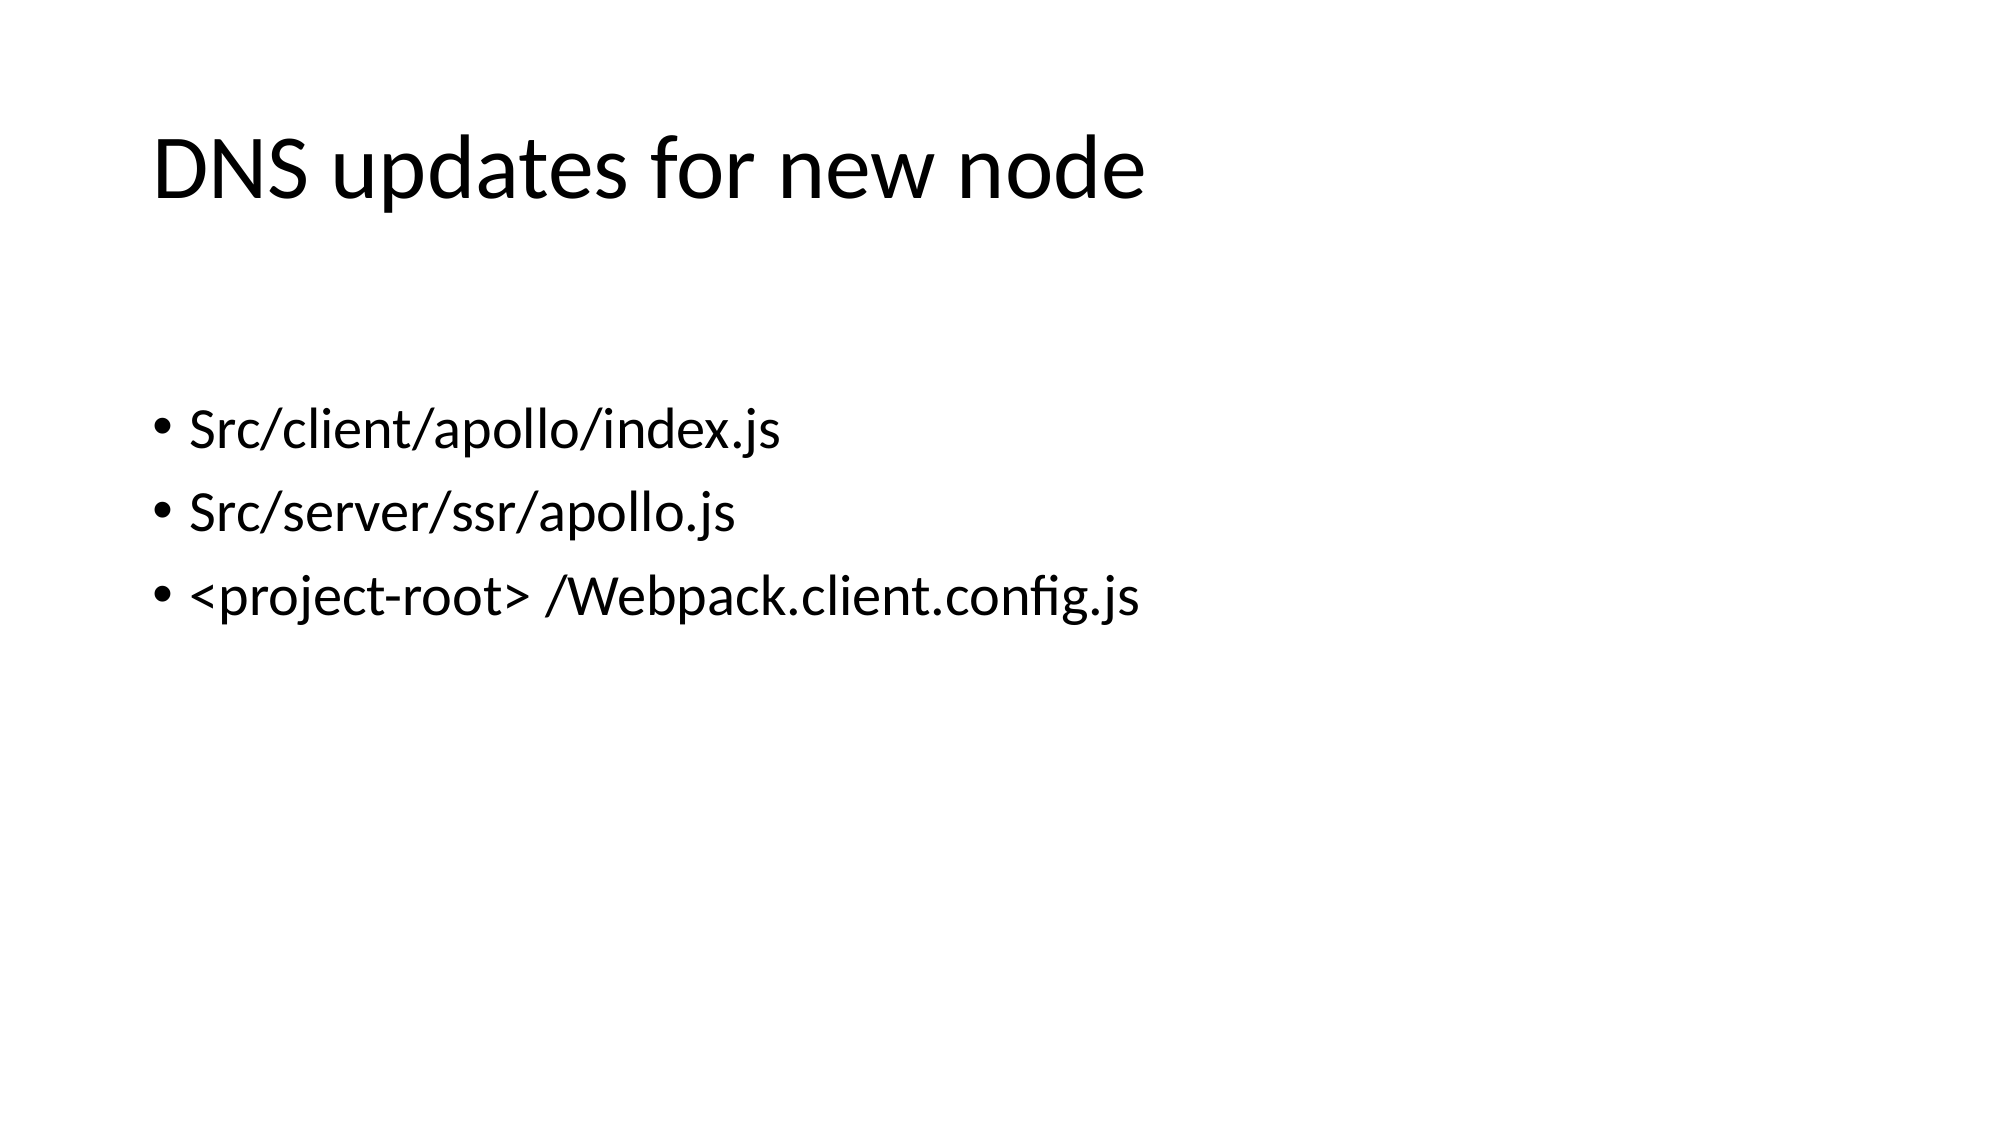

# DNS updates for new node

Src/client/apollo/index.js
Src/server/ssr/apollo.js
<project-root> /Webpack.client.config.js